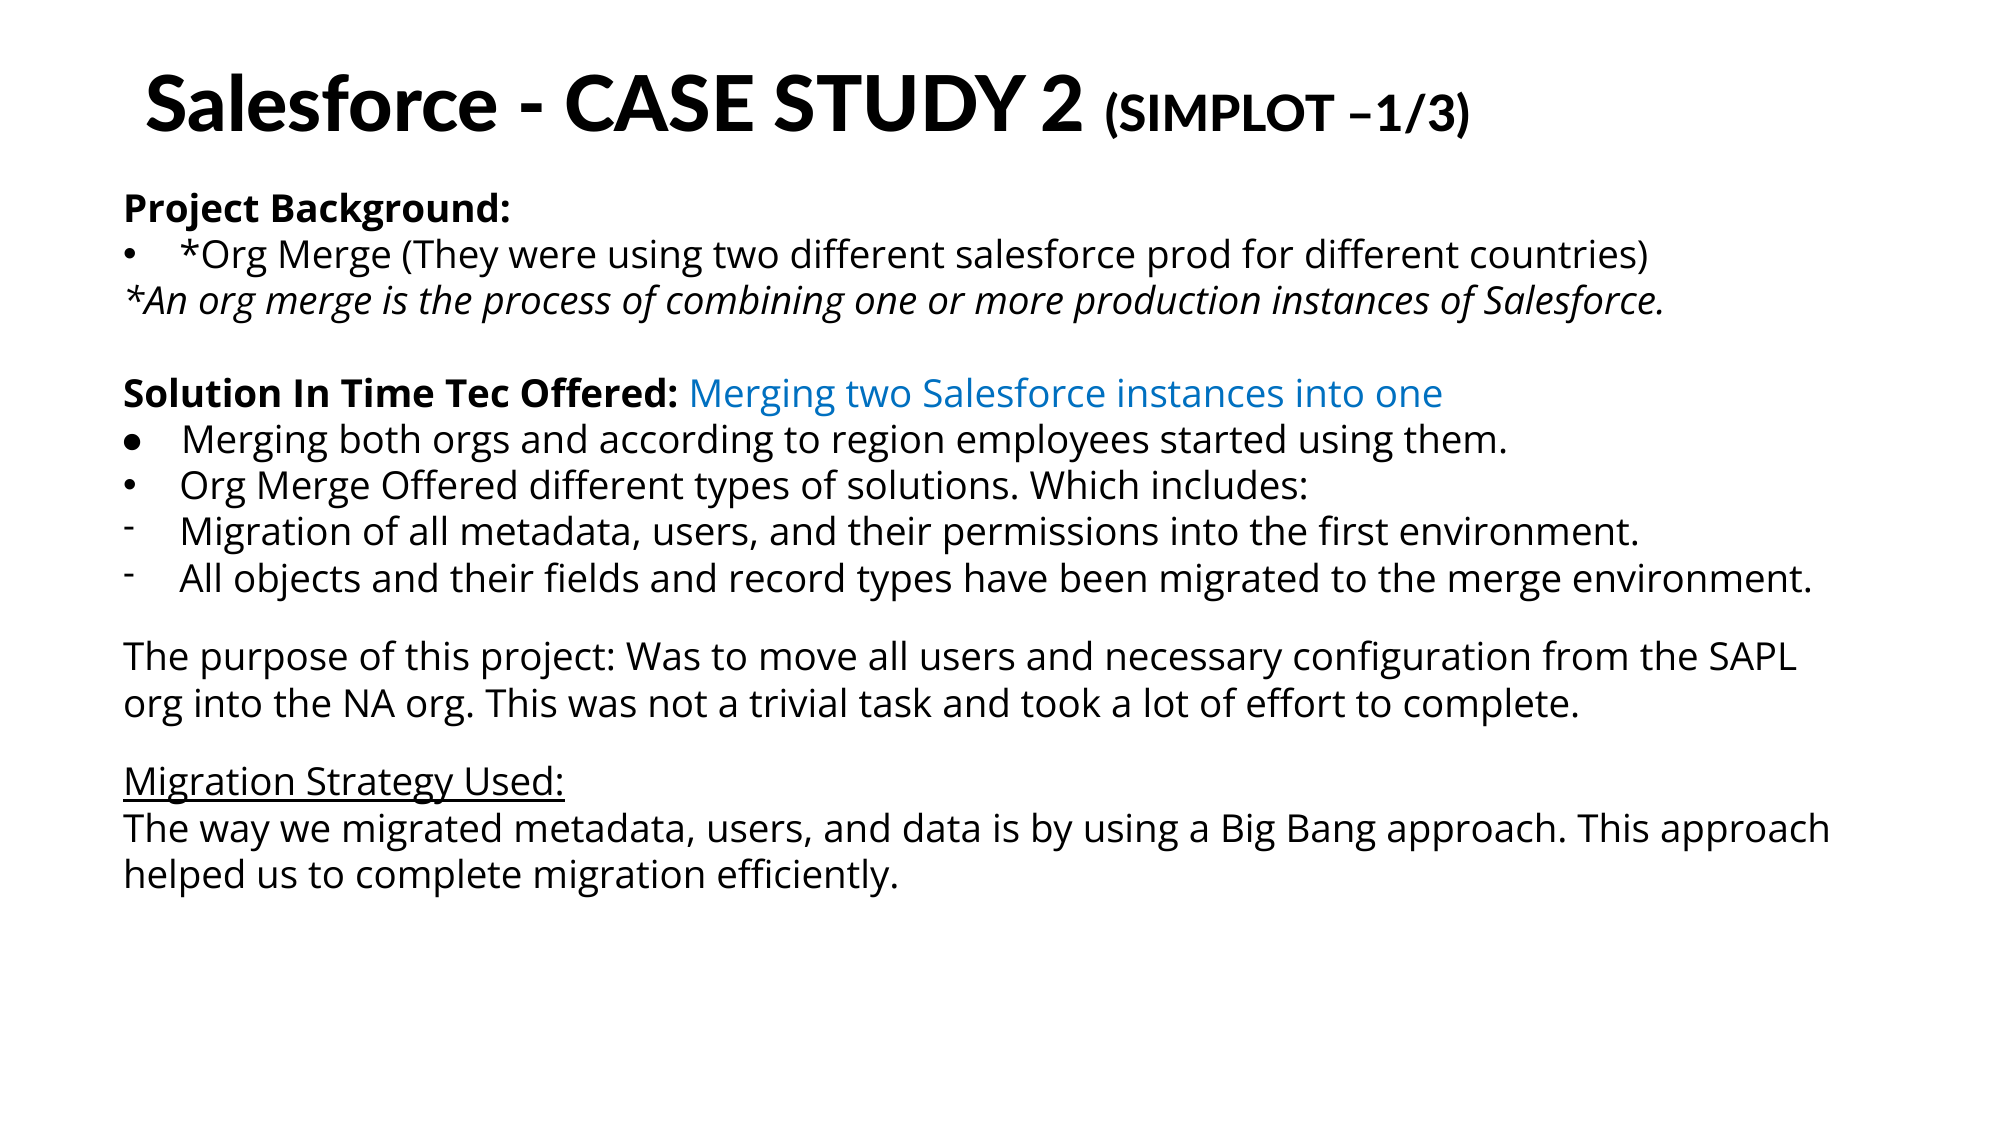

# Salesforce - CASE STUDY 2 (SIMPLOT –1/3)
Project Background:
*Org Merge (They were using two different salesforce prod for different countries)
*An org merge is the process of combining one or more production instances of Salesforce.

Solution In Time Tec Offered: Merging two Salesforce instances into one
⦁    Merging both orgs and according to region employees started using them.
Org Merge Offered different types of solutions. Which includes:
Migration of all metadata, users, and their permissions into the first environment.
All objects and their fields and record types have been migrated to the merge environment.

The purpose of this project: Was to move all users and necessary configuration from the SAPL org into the NA org. This was not a trivial task and took a lot of effort to complete.

Migration Strategy Used:
The way we migrated metadata, users, and data is by using a Big Bang approach. This approach helped us to complete migration efficiently.